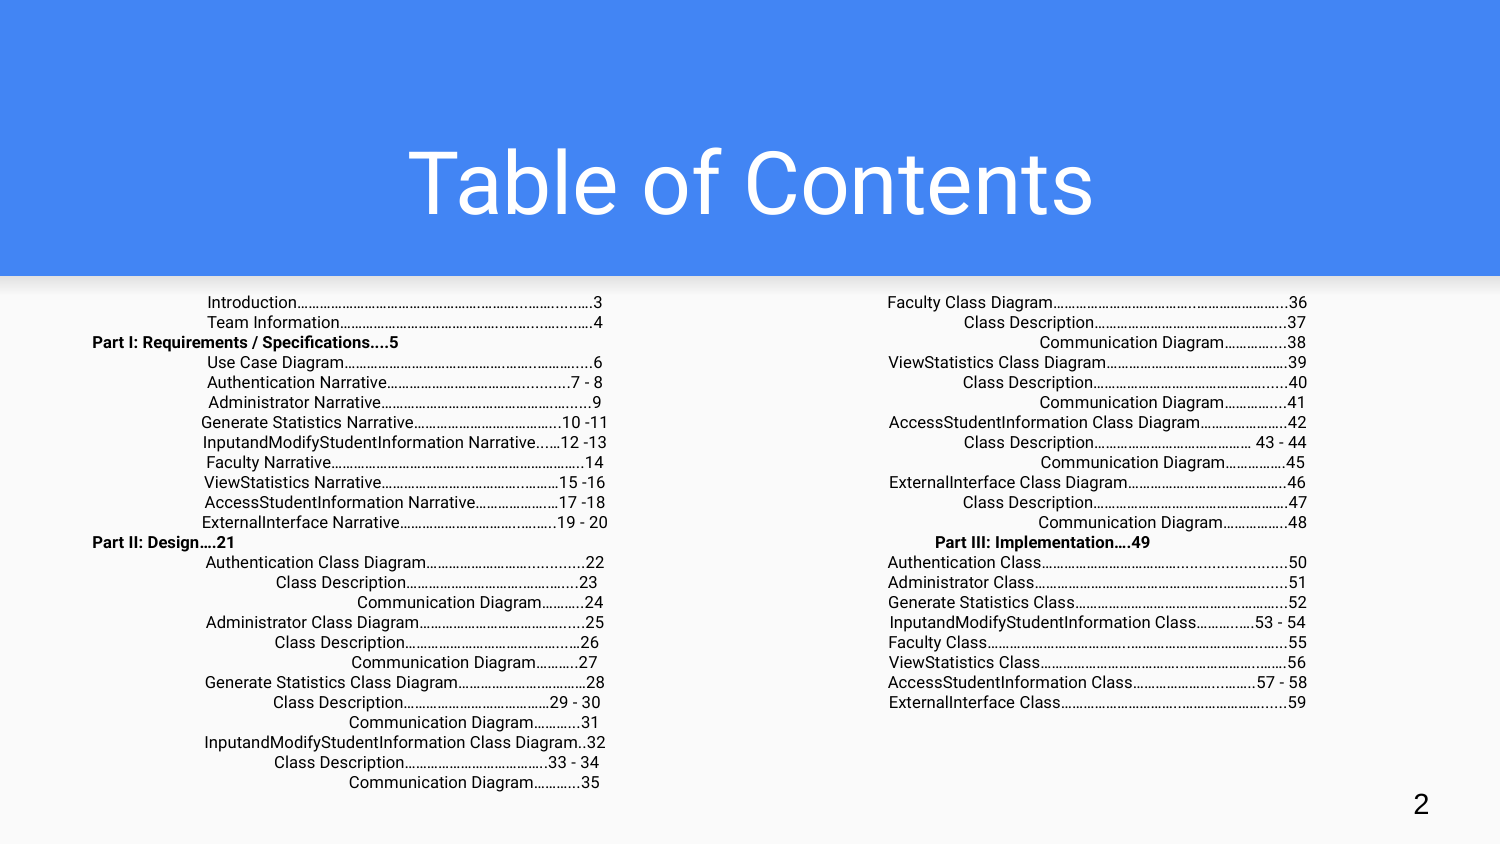

# Table of Contents
Introduction………………………………………….………...……......….3
Team Information……………………………..……..……....….....….4
Part I: Requirements / Specifications....5
Use Case Diagram…………………………………….……..……….....6
Authentication Narrative………………………………...........7 - 8
Administrator Narrative……………………………………….…......9
Generate Statistics Narrative………………………………...10 -11
InputandModifyStudentInformation Narrative...…12 -13
Faculty Narrative………………………………..………………………..14
ViewStatistics Narrative………………………………..………15 -16
AccessStudentInformation Narrative……………….…17 -18
ExternalInterface Narrative…………………………..….…..19 - 20
Part II: Design….21
Authentication Class Diagram……………………….............22
Class Description………………………….…….…....23
Communication Diagram………..24
Administrator Class Diagram…………………………….…......25
Class Description…………………………….……...…26
Communication Diagram………..27
Generate Statistics Class Diagram………………….…………28
Class Description…………………………………29 - 30
Communication Diagram………...31
InputandModifyStudentInformation Class Diagram..32
Class Description………………………………..33 - 34
Communication Diagram………...35

Faculty Class Diagram………………………………..…………………...36
Class Description…………………………………………...37
Communication Diagram…………....38
ViewStatistics Class Diagram………………………………..……….39
Class Description………………………………………......40
Communication Diagram…………....41
AccessStudentInformation Class Diagram…………………..42
Class Description…………………………………… 43 - 44
Communication Diagram…………….45
ExternalInterface Class Diagram…………………….……………..46
Class Description…………………………………………….47
Communication Diagram……………..48
Part III: Implementation….49
Authentication Class……………………………….........................50
Administrator Class…………………………………………..……….......51
Generate Statistics Class……………………………………..………...52
InputandModifyStudentInformation Class………..….53 - 54
Faculty Class………………………………..……………………………..…...55
ViewStatistics Class………………………………..………………..…….56
AccessStudentInformation Class…………………...……..57 - 58
ExternalInterface Class…………………………..…………………......59
2